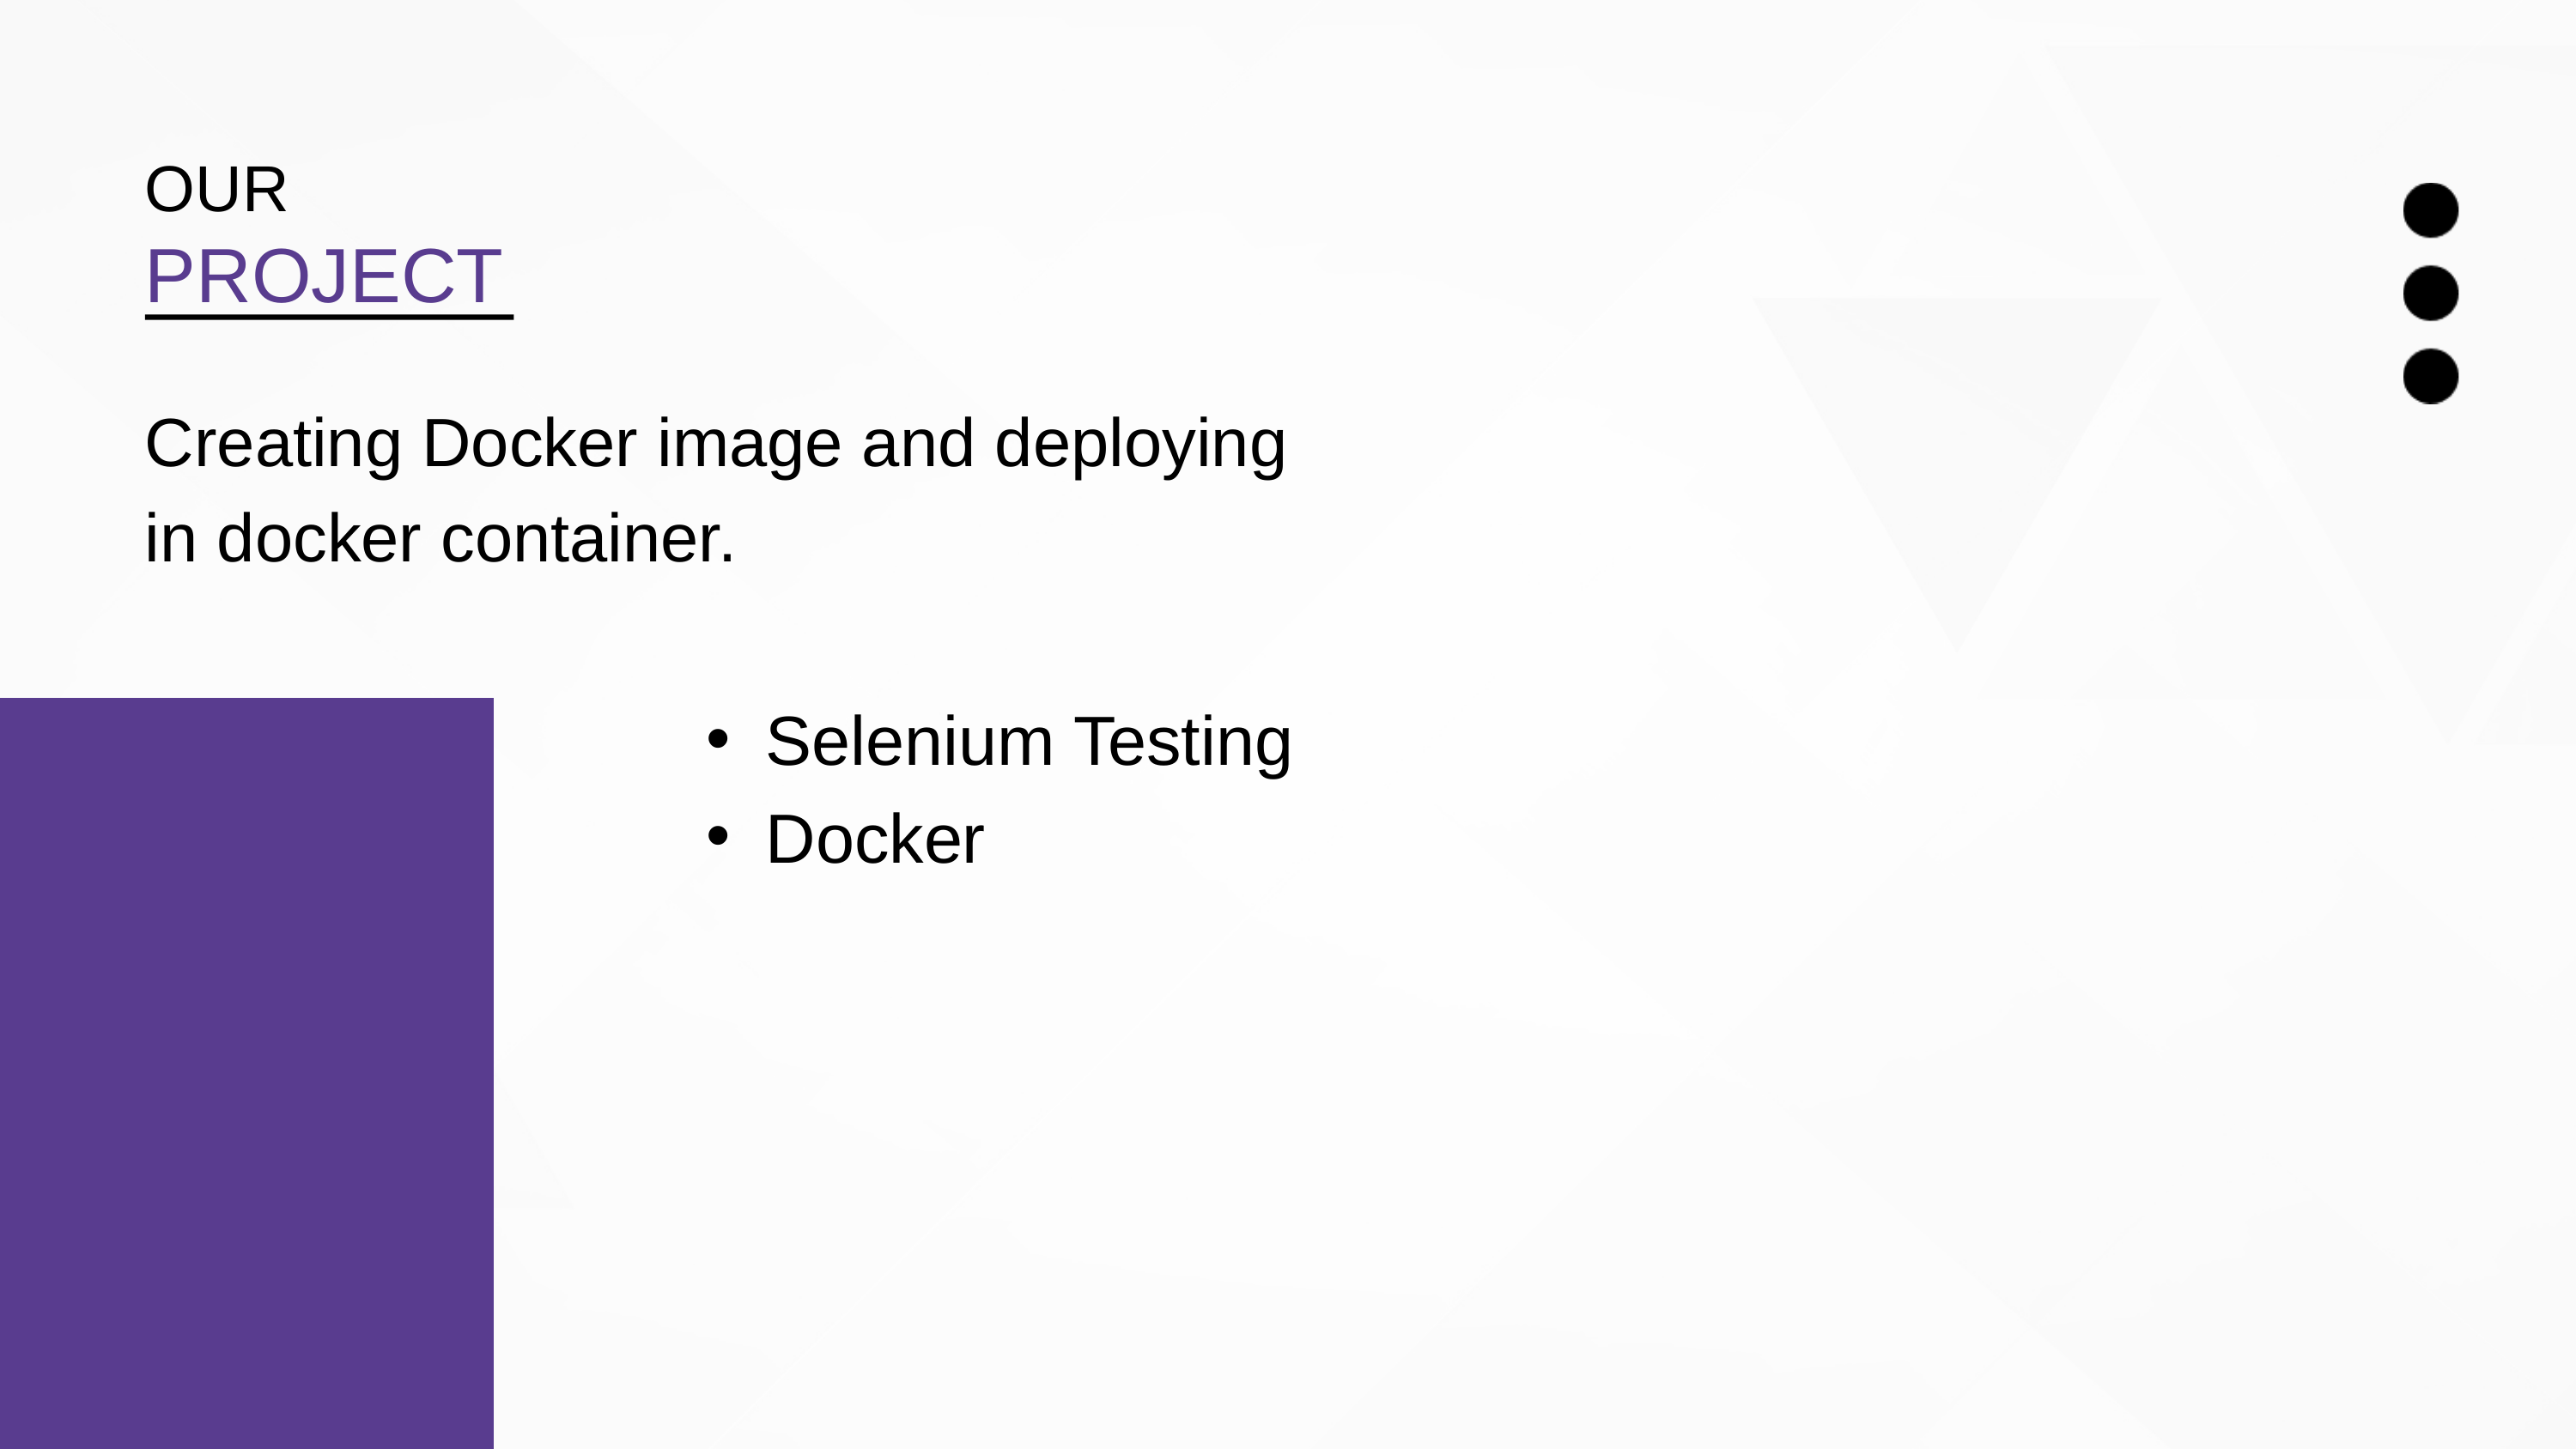

OUR

PROJECT

Creating Docker image and deploying in docker container.
Selenium Testing
Docker